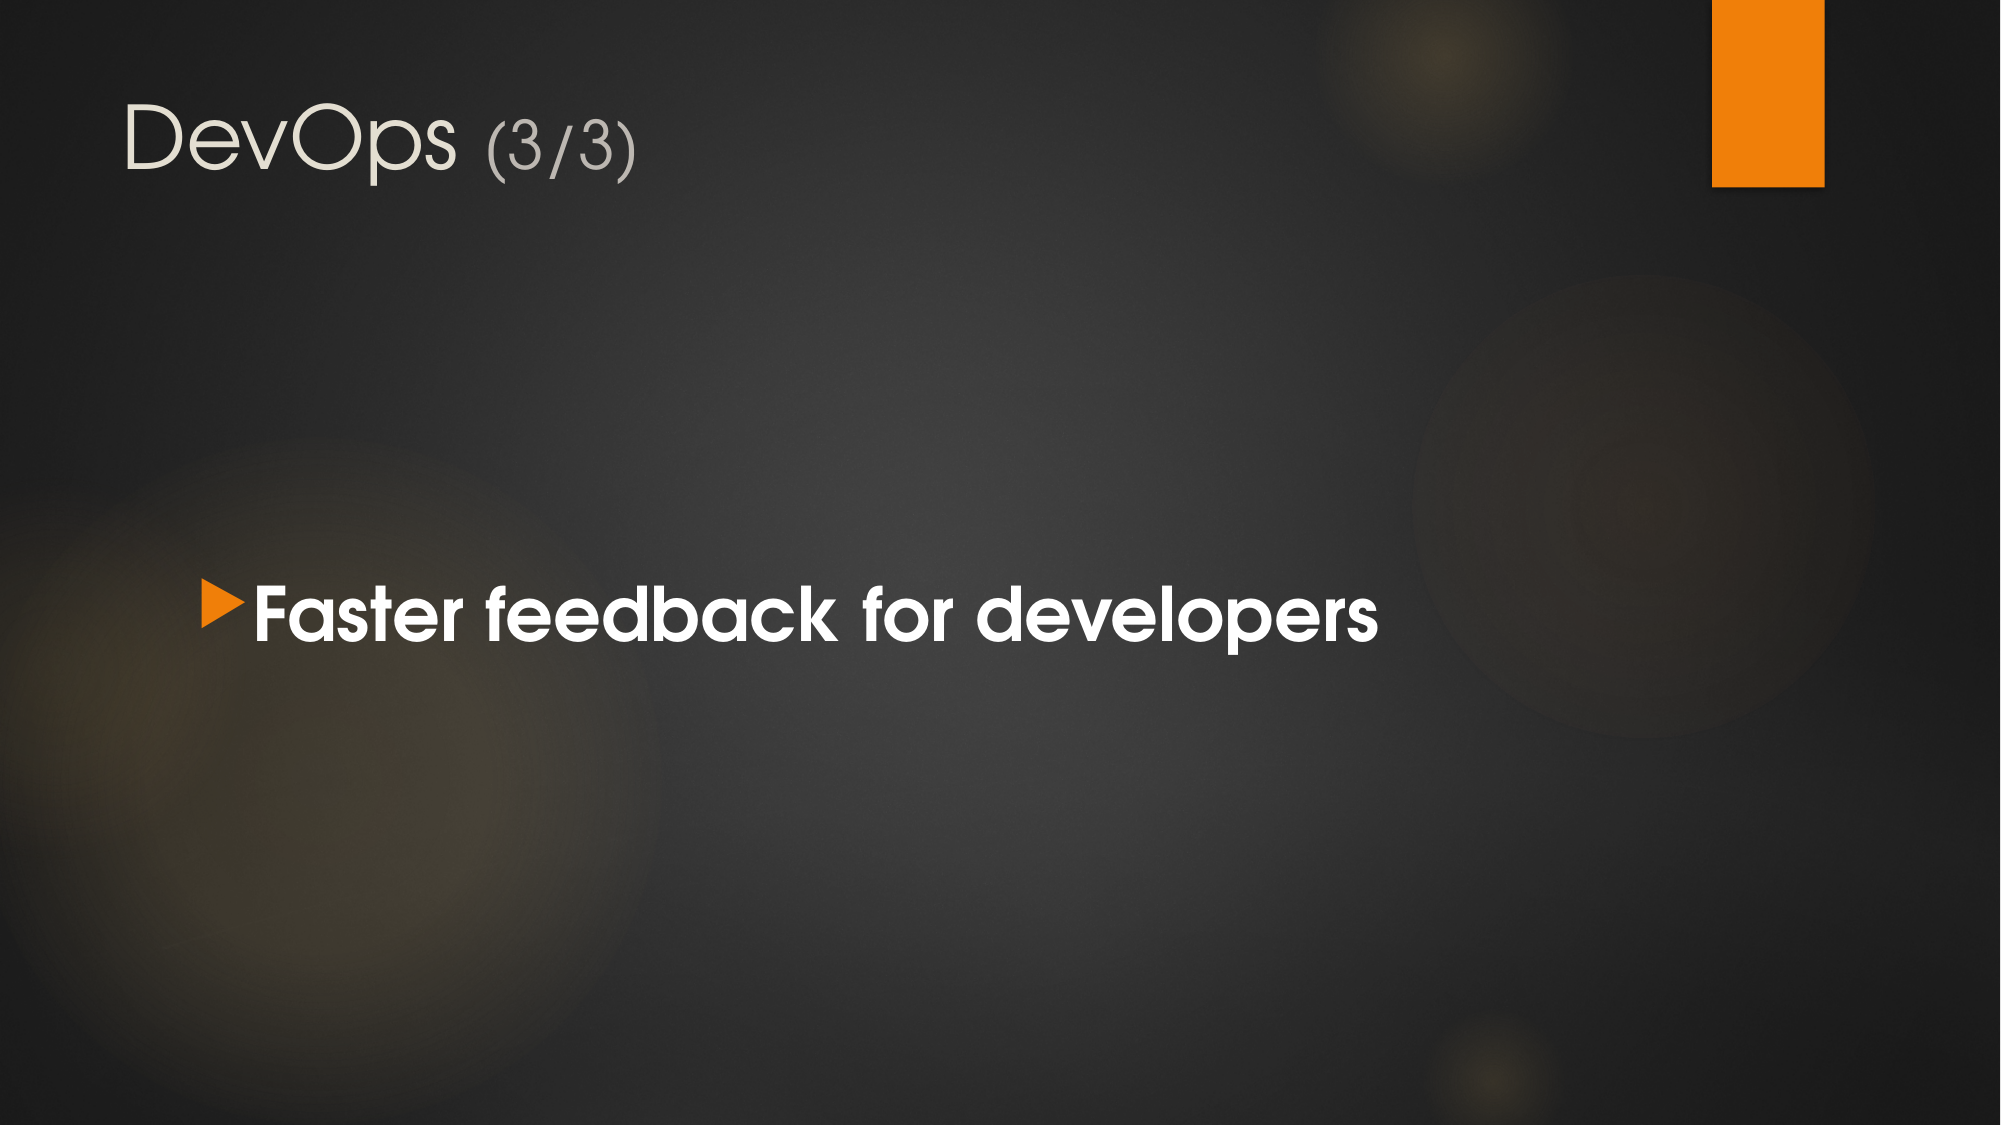

# DevOps (3/3)

Faster feedback for developers